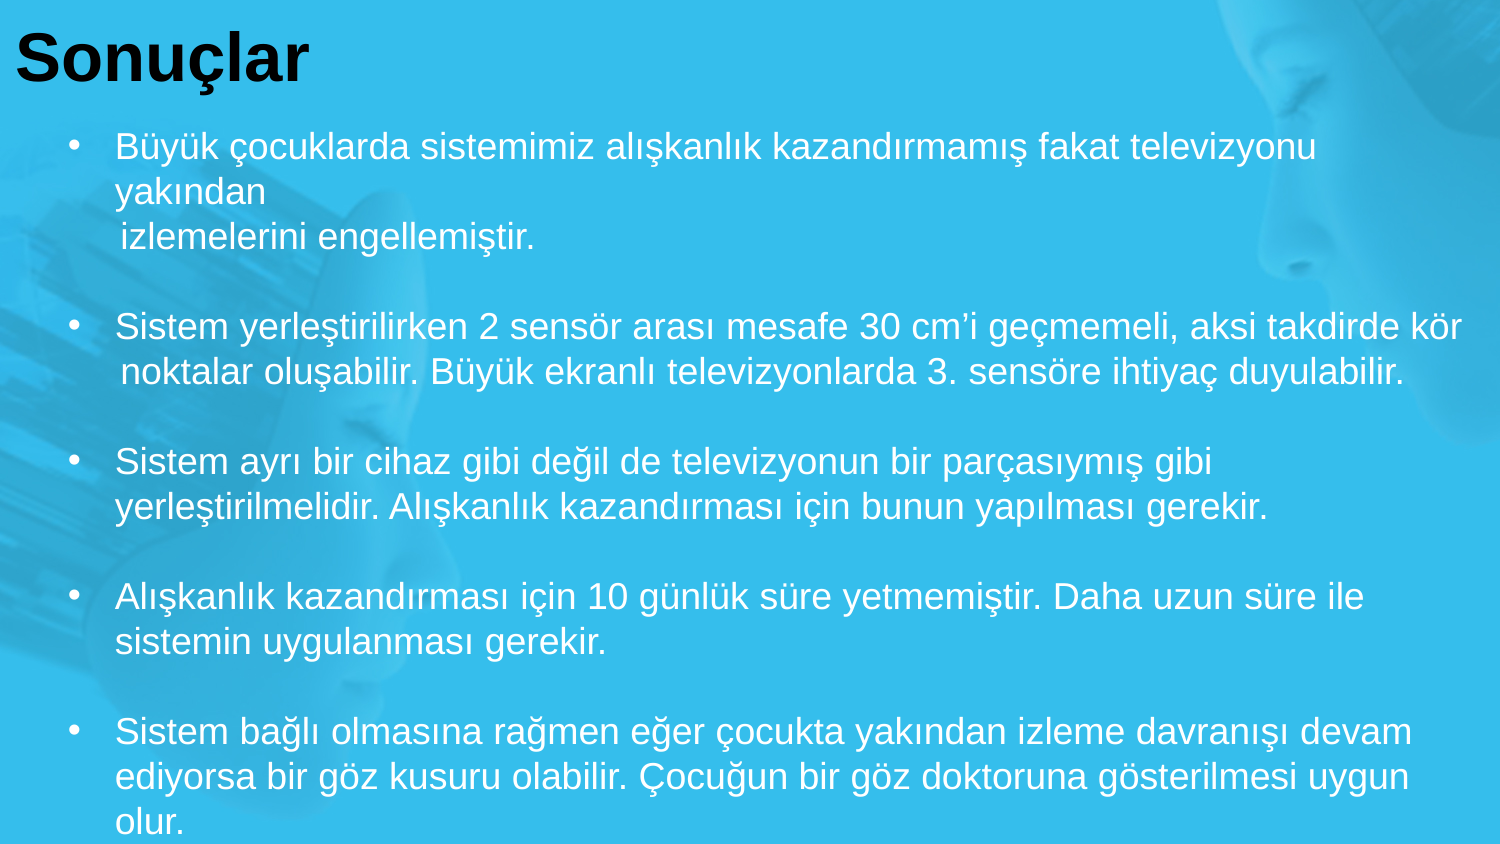

# Sonuçlar
Büyük çocuklarda sistemimiz alışkanlık kazandırmamış fakat televizyonu yakından
     izlemelerini engellemiştir.

Sistem yerleştirilirken 2 sensör arası mesafe 30 cm’i geçmemeli, aksi takdirde kör
     noktalar oluşabilir. Büyük ekranlı televizyonlarda 3. sensöre ihtiyaç duyulabilir.

Sistem ayrı bir cihaz gibi değil de televizyonun bir parçasıymış gibi yerleştirilmelidir. Alışkanlık kazandırması için bunun yapılması gerekir.

Alışkanlık kazandırması için 10 günlük süre yetmemiştir. Daha uzun süre ile sistemin uygulanması gerekir.

Sistem bağlı olmasına rağmen eğer çocukta yakından izleme davranışı devam ediyorsa bir göz kusuru olabilir. Çocuğun bir göz doktoruna gösterilmesi uygun olur.